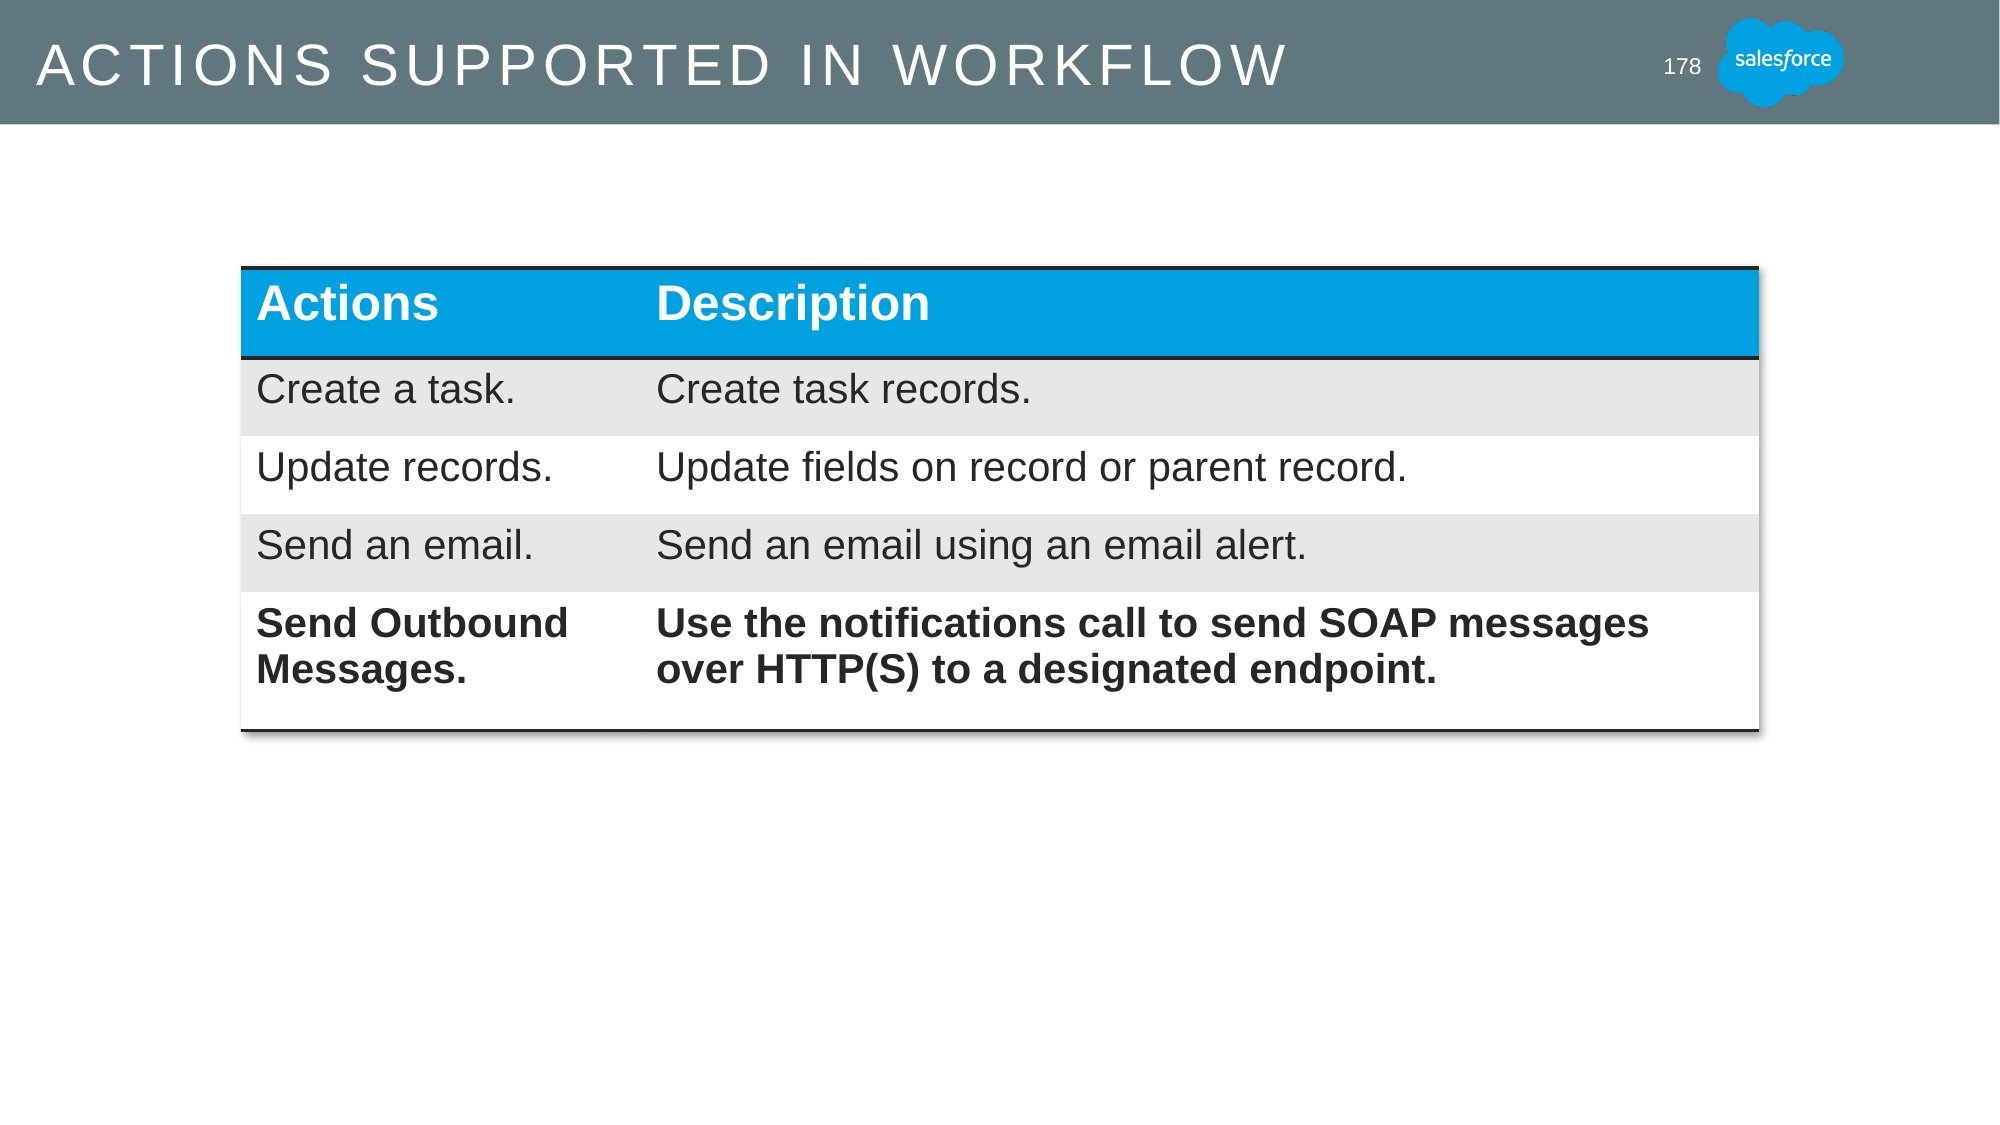

# Actions Supported in Workflow
178
| Actions | Description |
| --- | --- |
| Create a task. | Create task records. |
| Update records. | Update fields on record or parent record. |
| Send an email. | Send an email using an email alert. |
| Send Outbound Messages. | Use the notifications call to send SOAP messages over HTTP(S) to a designated endpoint. |